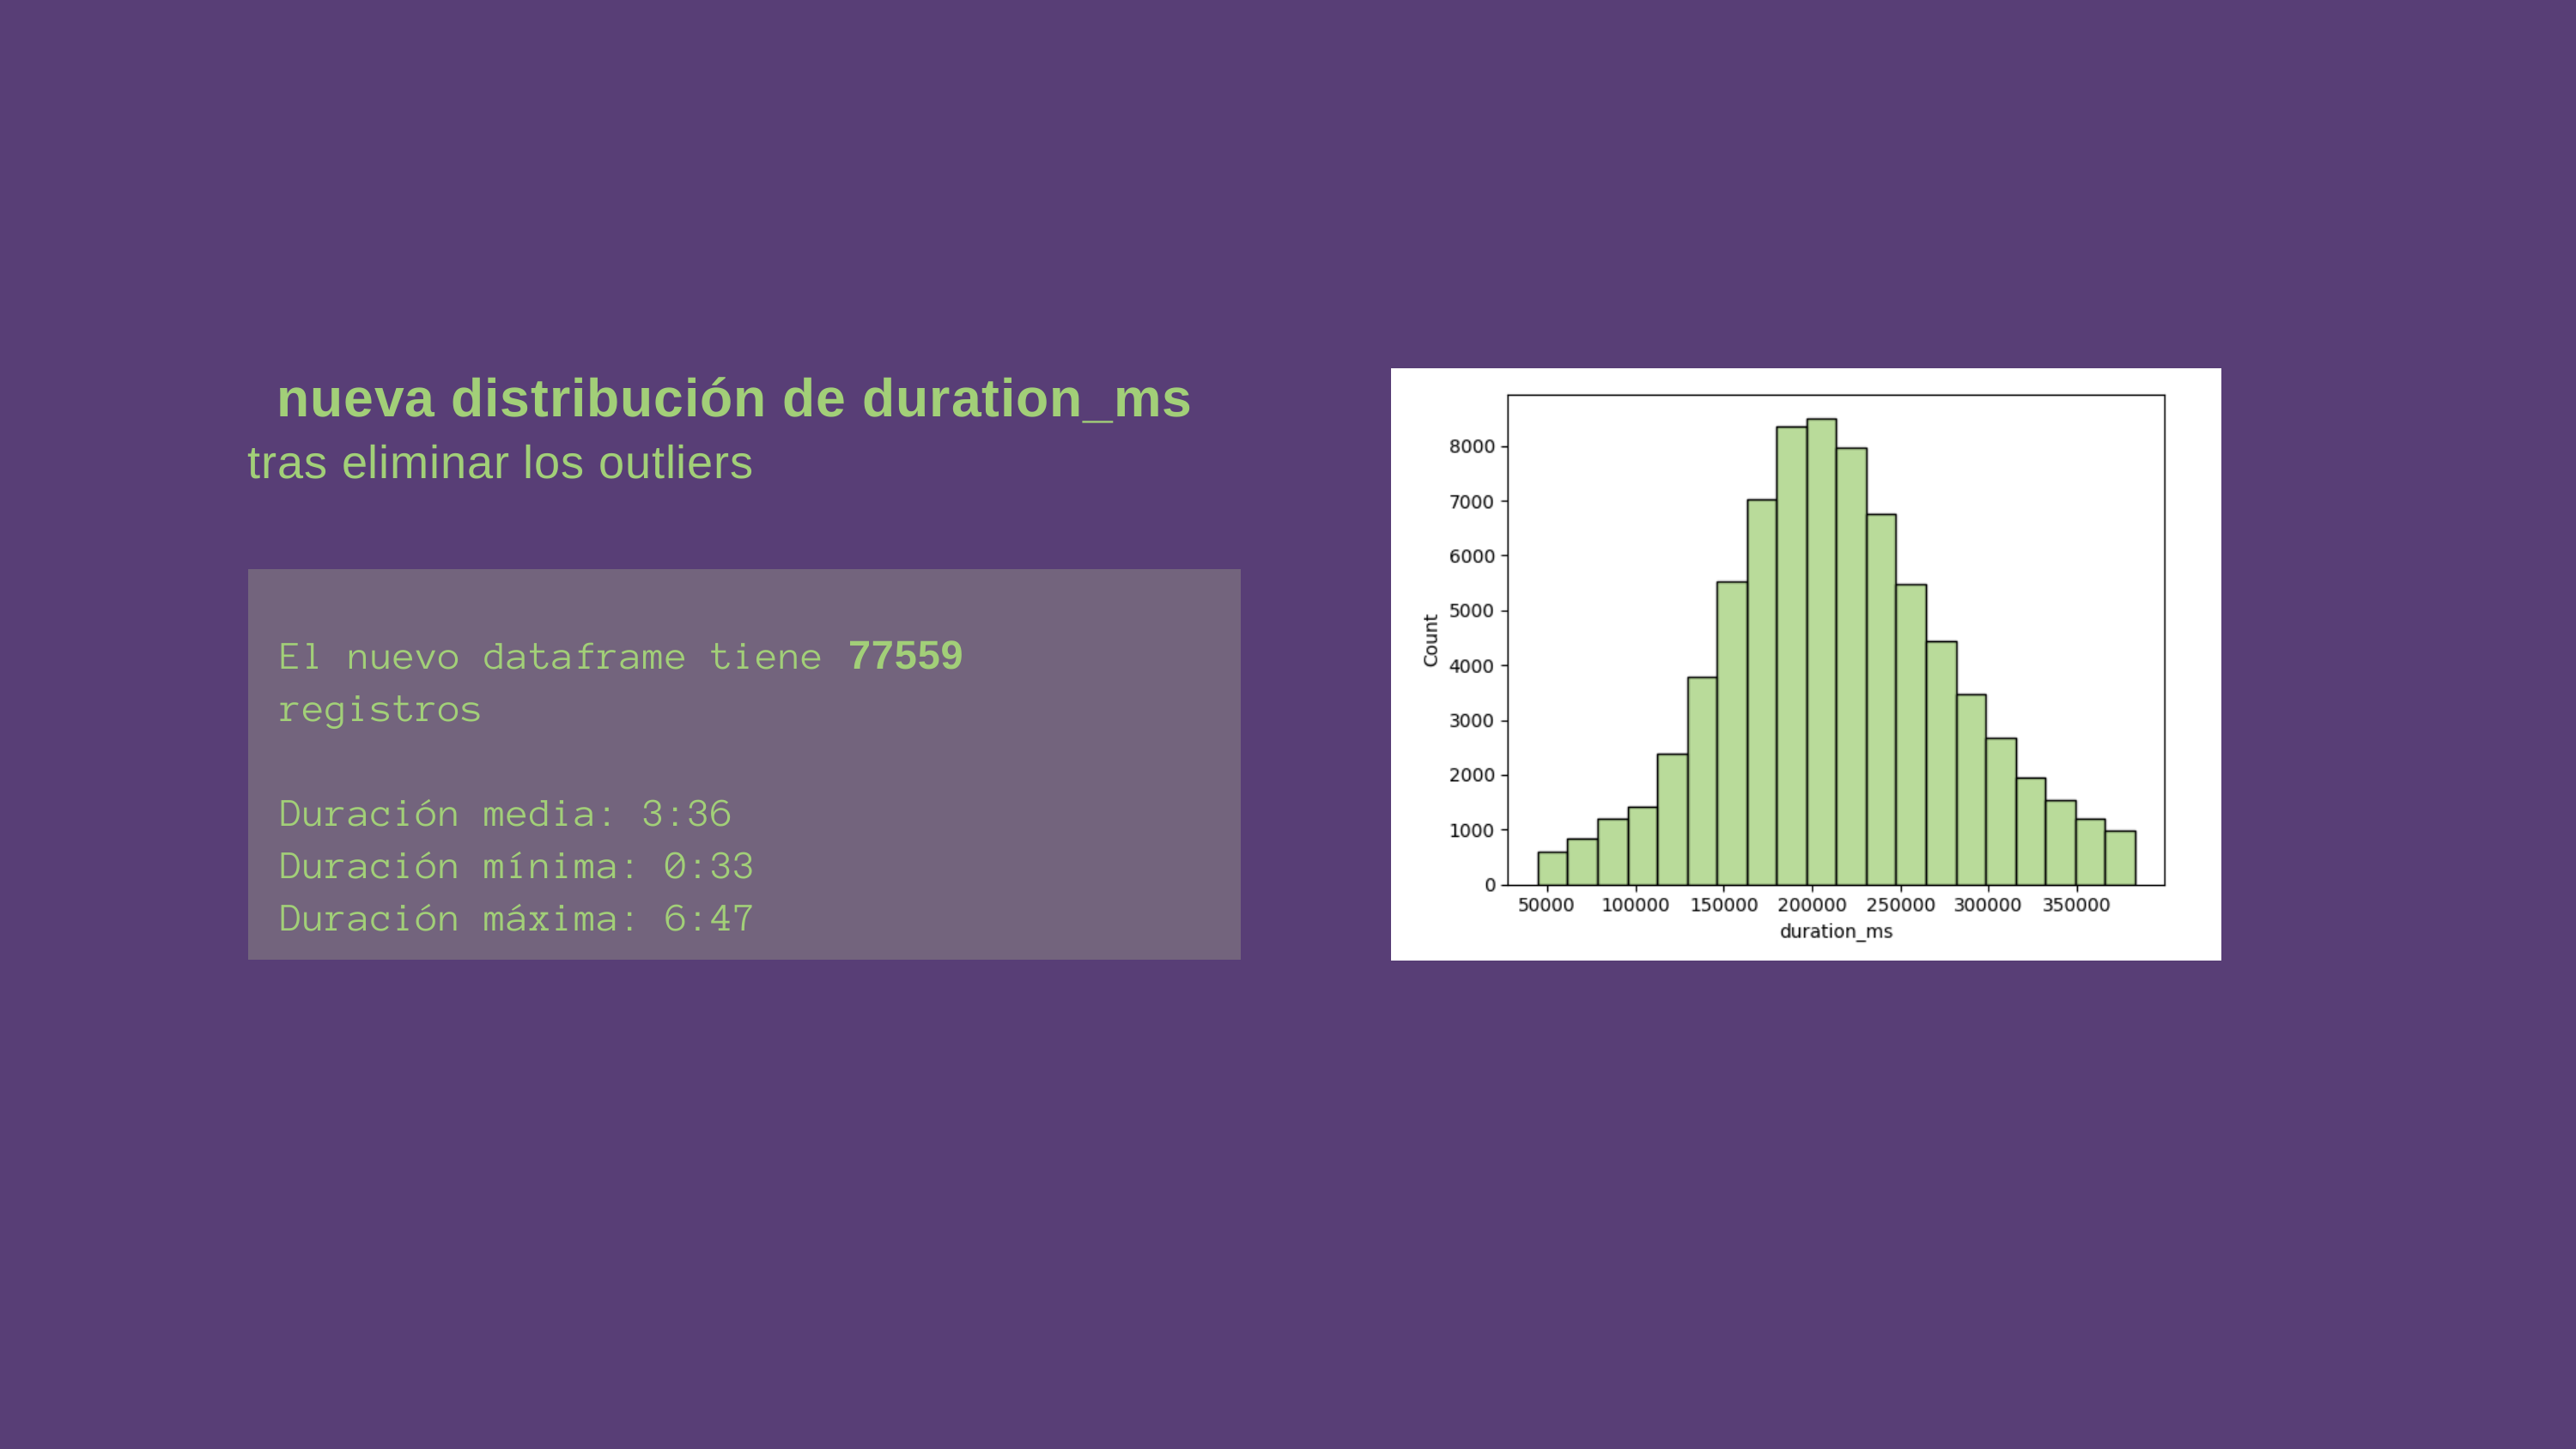

nueva distribución de duration_ms
tras eliminar los outliers

El nuevo dataframe tiene 77559 registros

Duración media: 3:36
Duración mínima: 0:33
Duración máxima: 6:47